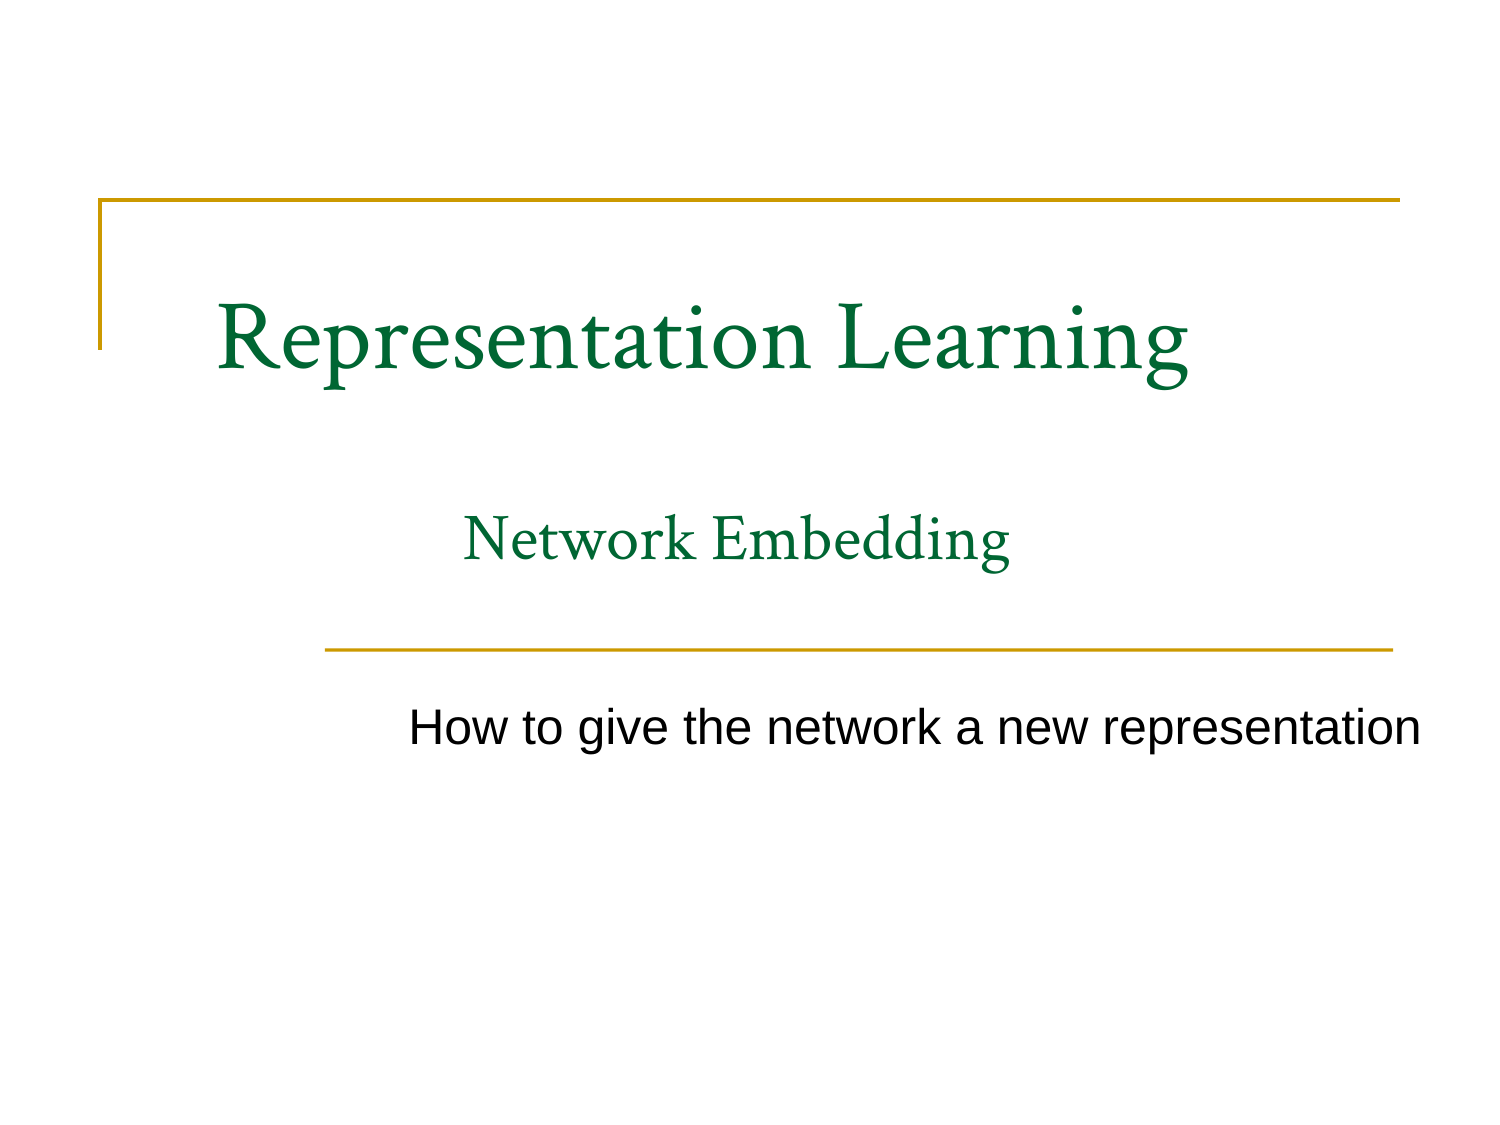

# Representation Learning
Network Embedding
How to give the network a new representation